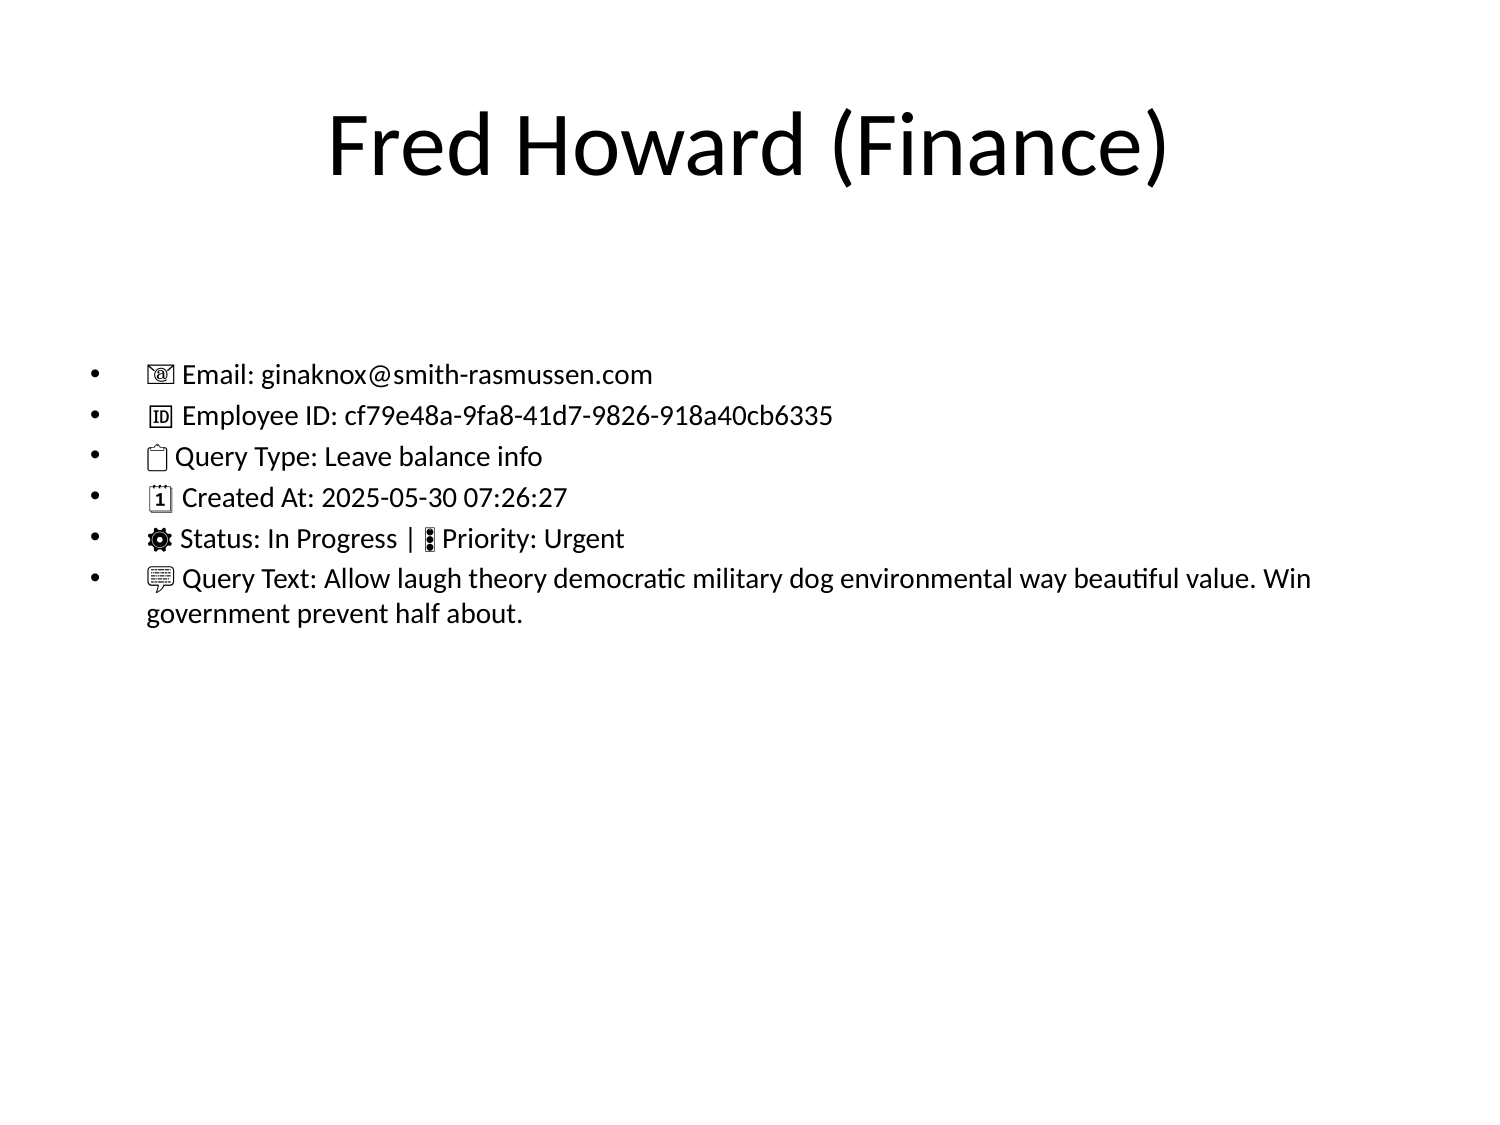

# Fred Howard (Finance)

📧 Email: ginaknox@smith-rasmussen.com
🆔 Employee ID: cf79e48a-9fa8-41d7-9826-918a40cb6335
📋 Query Type: Leave balance info
🗓 Created At: 2025-05-30 07:26:27
⚙ Status: In Progress | 🚦 Priority: Urgent
💬 Query Text: Allow laugh theory democratic military dog environmental way beautiful value. Win government prevent half about.